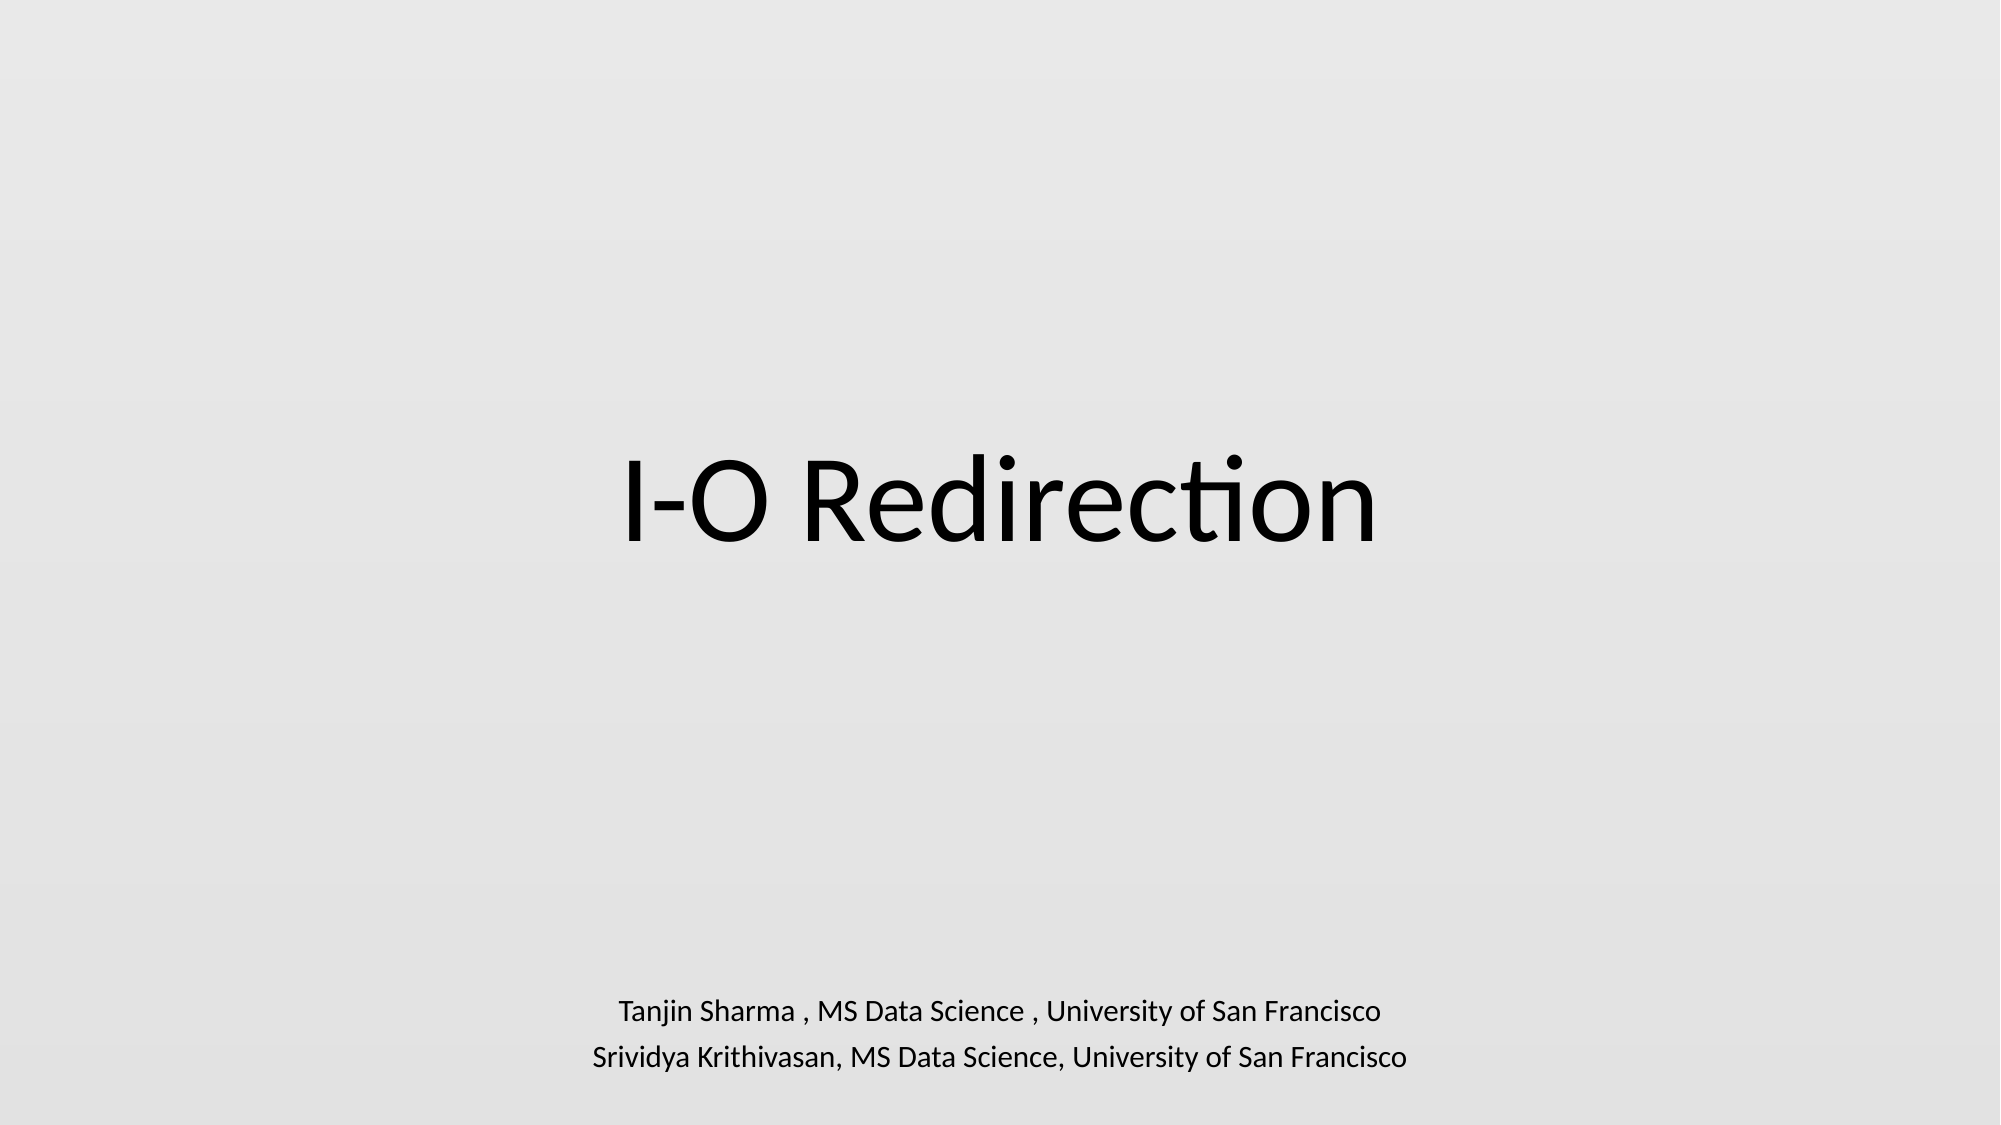

# I-O Redirection
Tanjin Sharma , MS Data Science , University of San Francisco
Srividya Krithivasan, MS Data Science, University of San Francisco